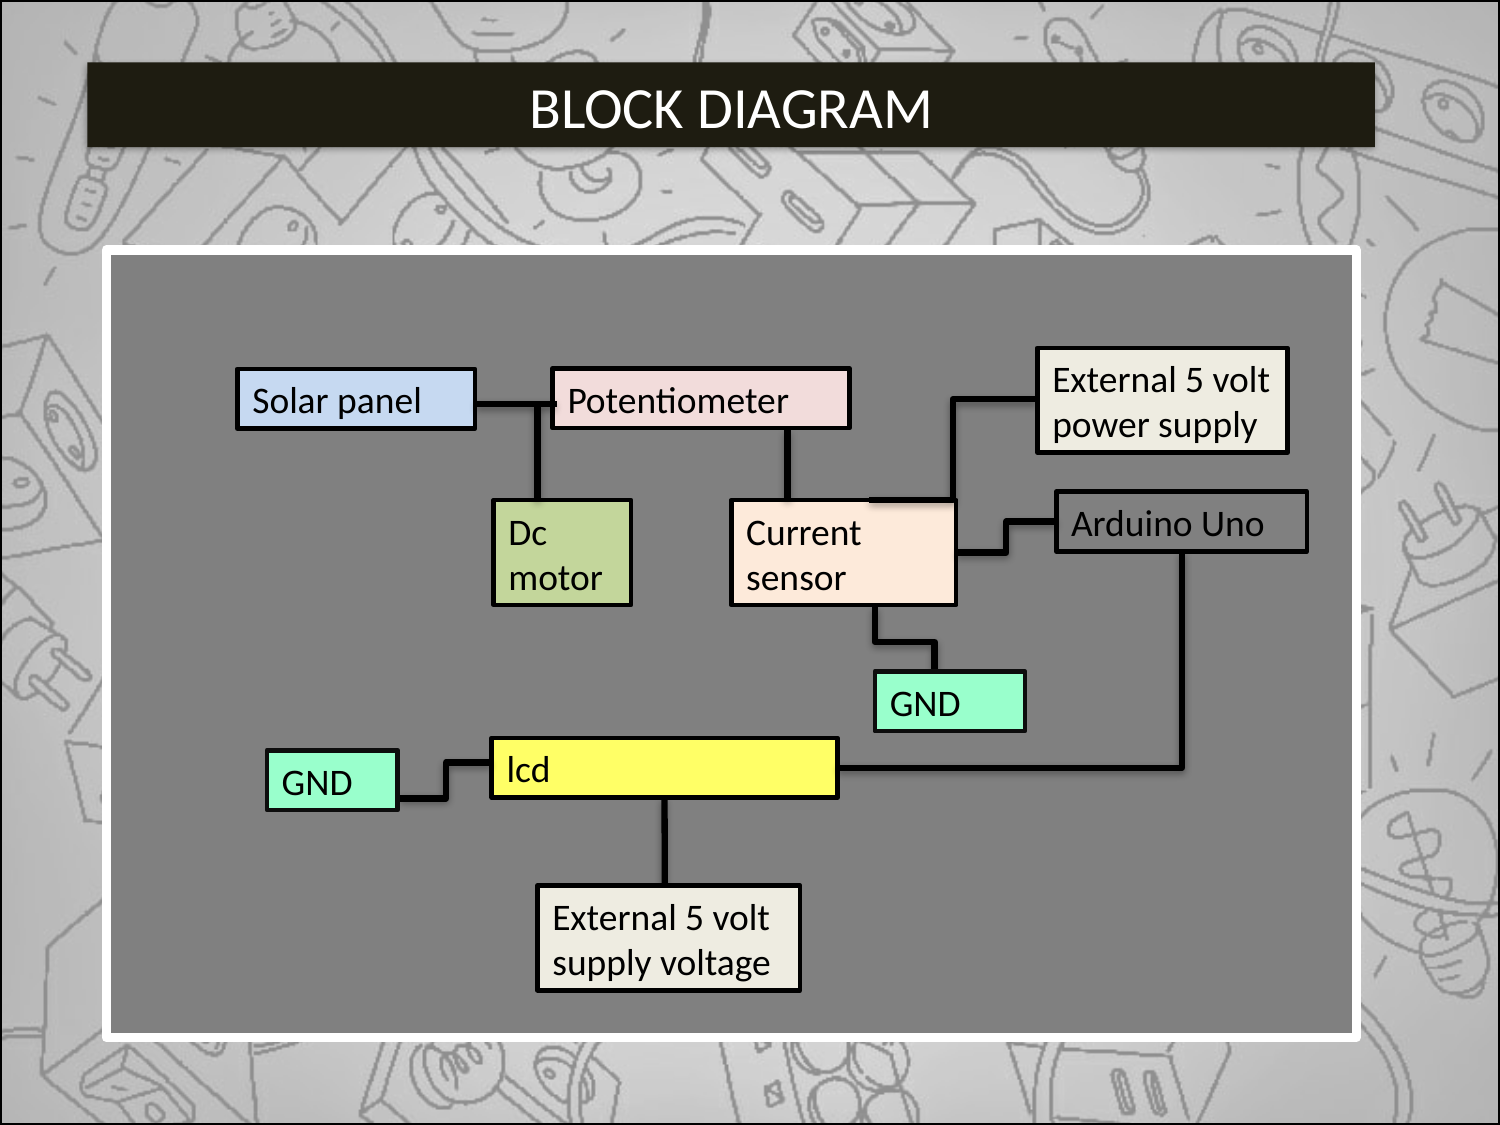

BLOCK DIAGRAM

External 5 volt power supply
Potentiometer
Solar panel
Arduino Uno
Dc motor
Current sensor
GND
lcd
GND
External 5 volt supply voltage